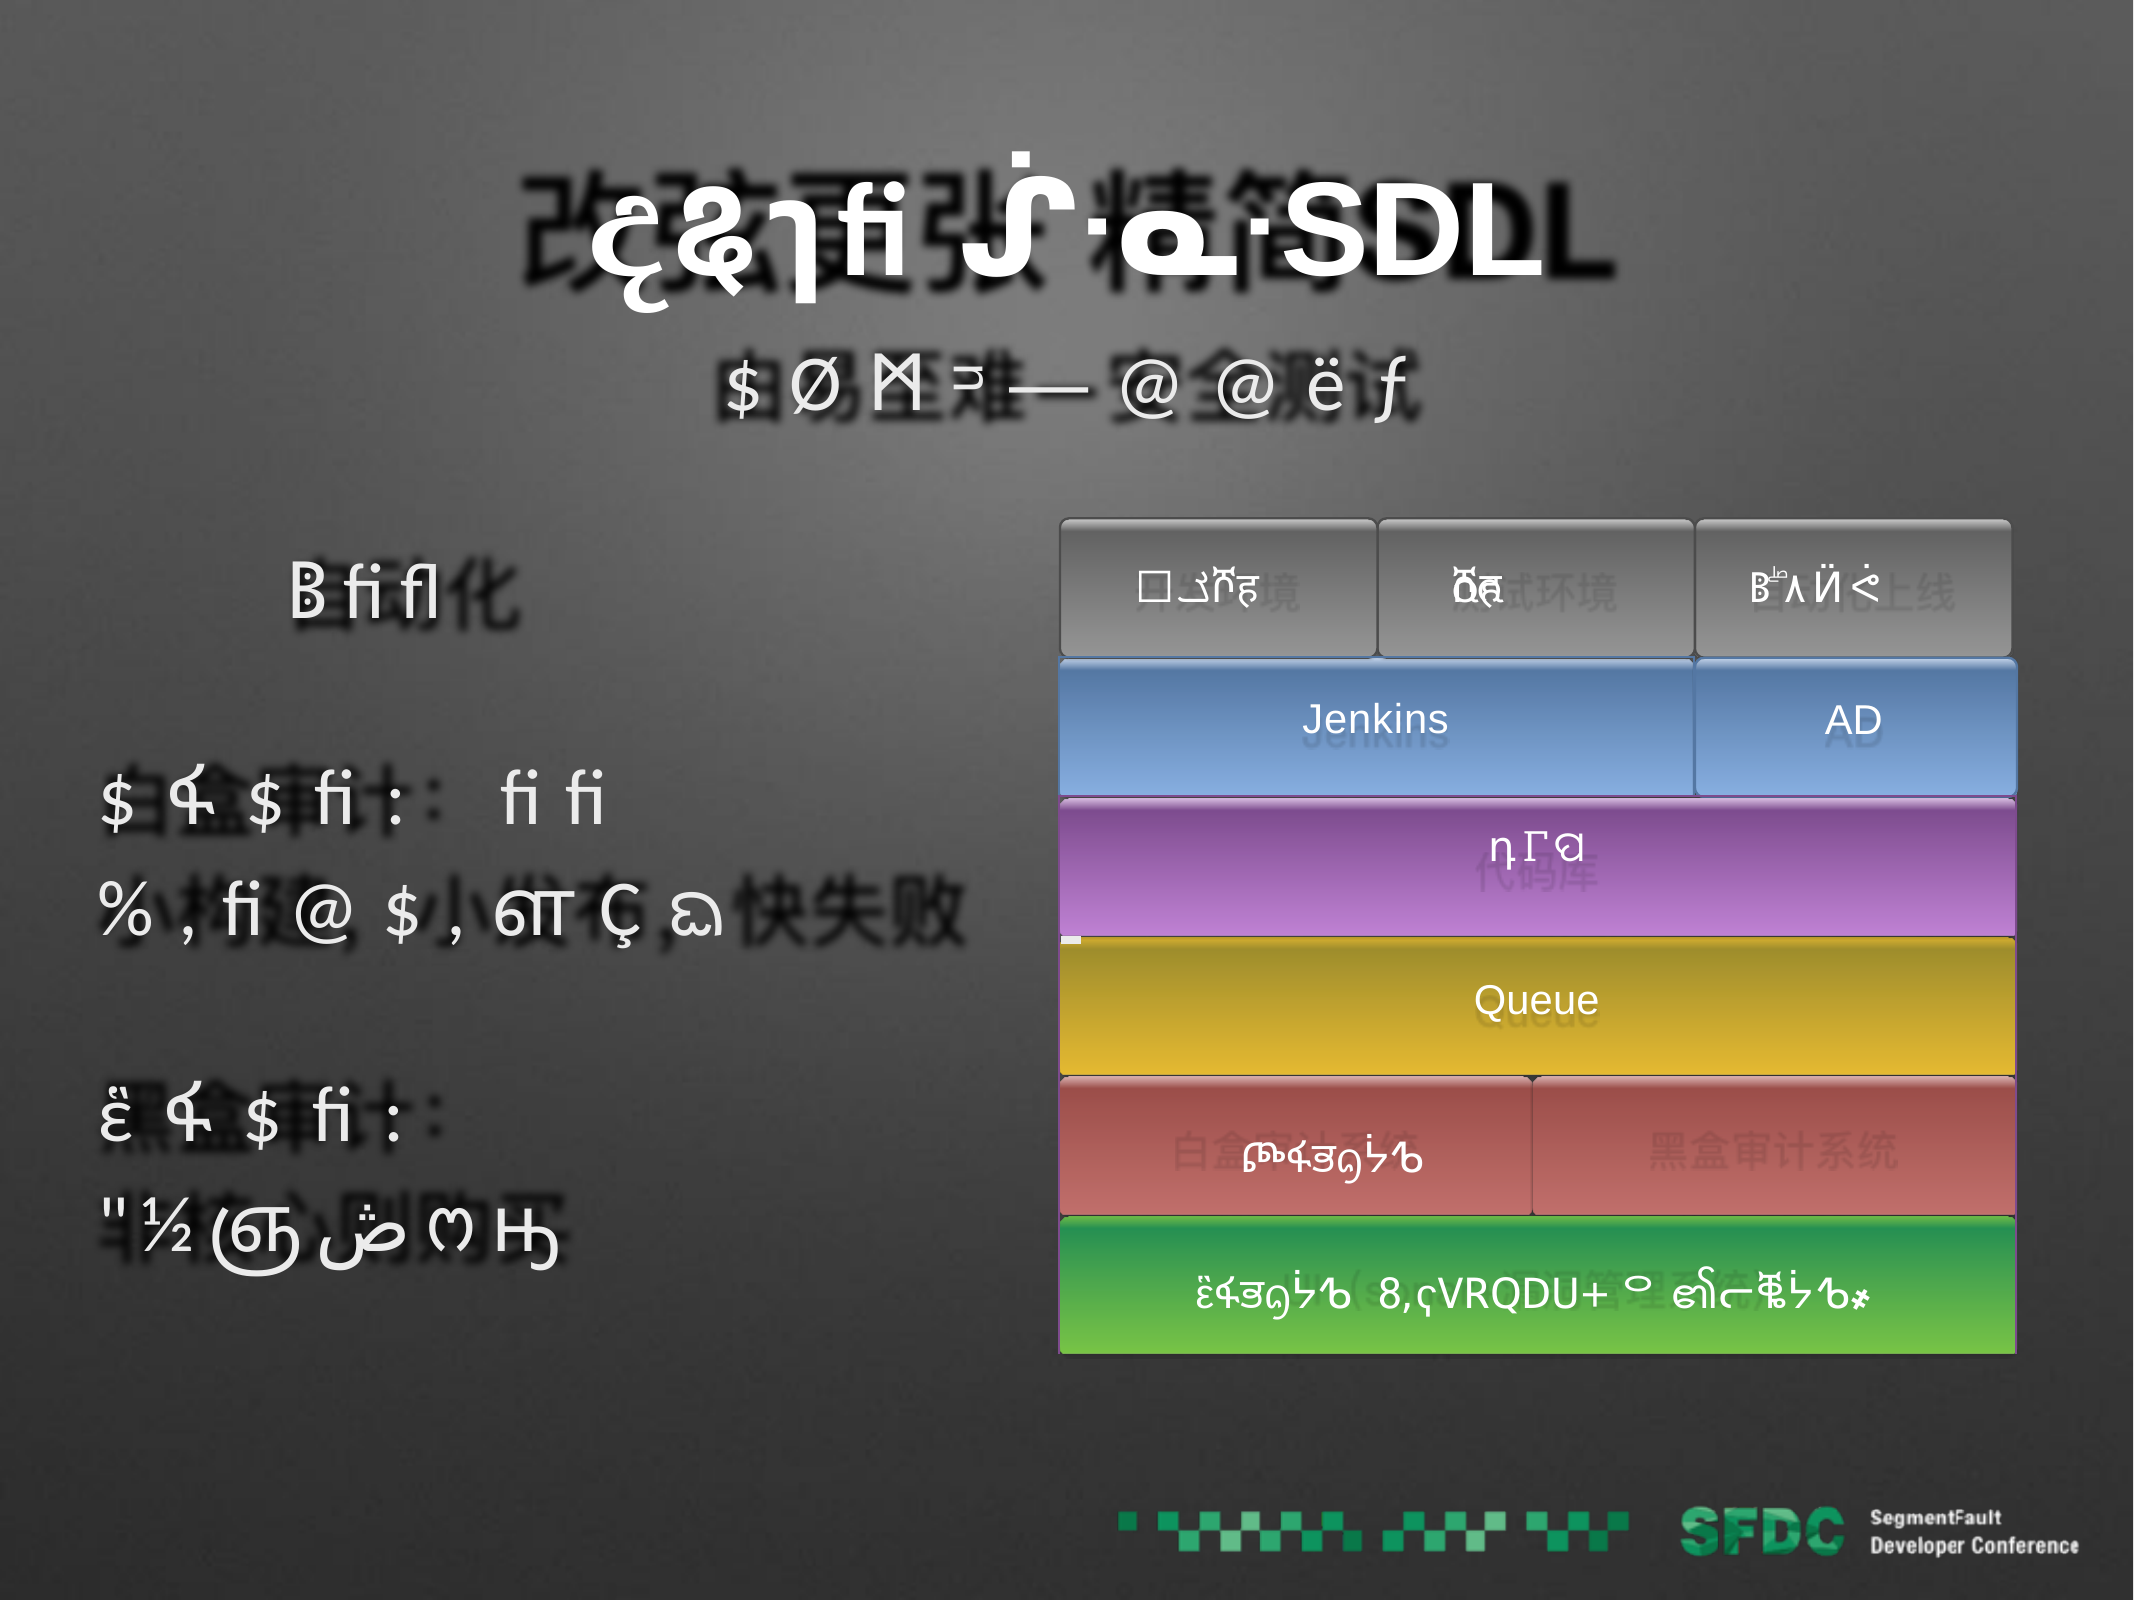

# දୡๅfi ᔜᓌSDL
$Øᛗᵙ—@@ëƒ

ᛔfifl

୏ݎሾह
ၥᦶሾह
ᛔۖ۸Ӥᕚ

| Jenkins | AD |
| --- | --- |
| դᎱପ Queue ጮፋਭᦇᔮᕹ ἓፋਭᦇᔮᕹ 8,ҁVRQDU+ᄋ၏ᓕቘᔮᕹ҂ |  |

$ፋ$fi:  fifi%,fi@$,ளÇᨳ

ἓፋ$fi:  "½ஞڞᨻԣ